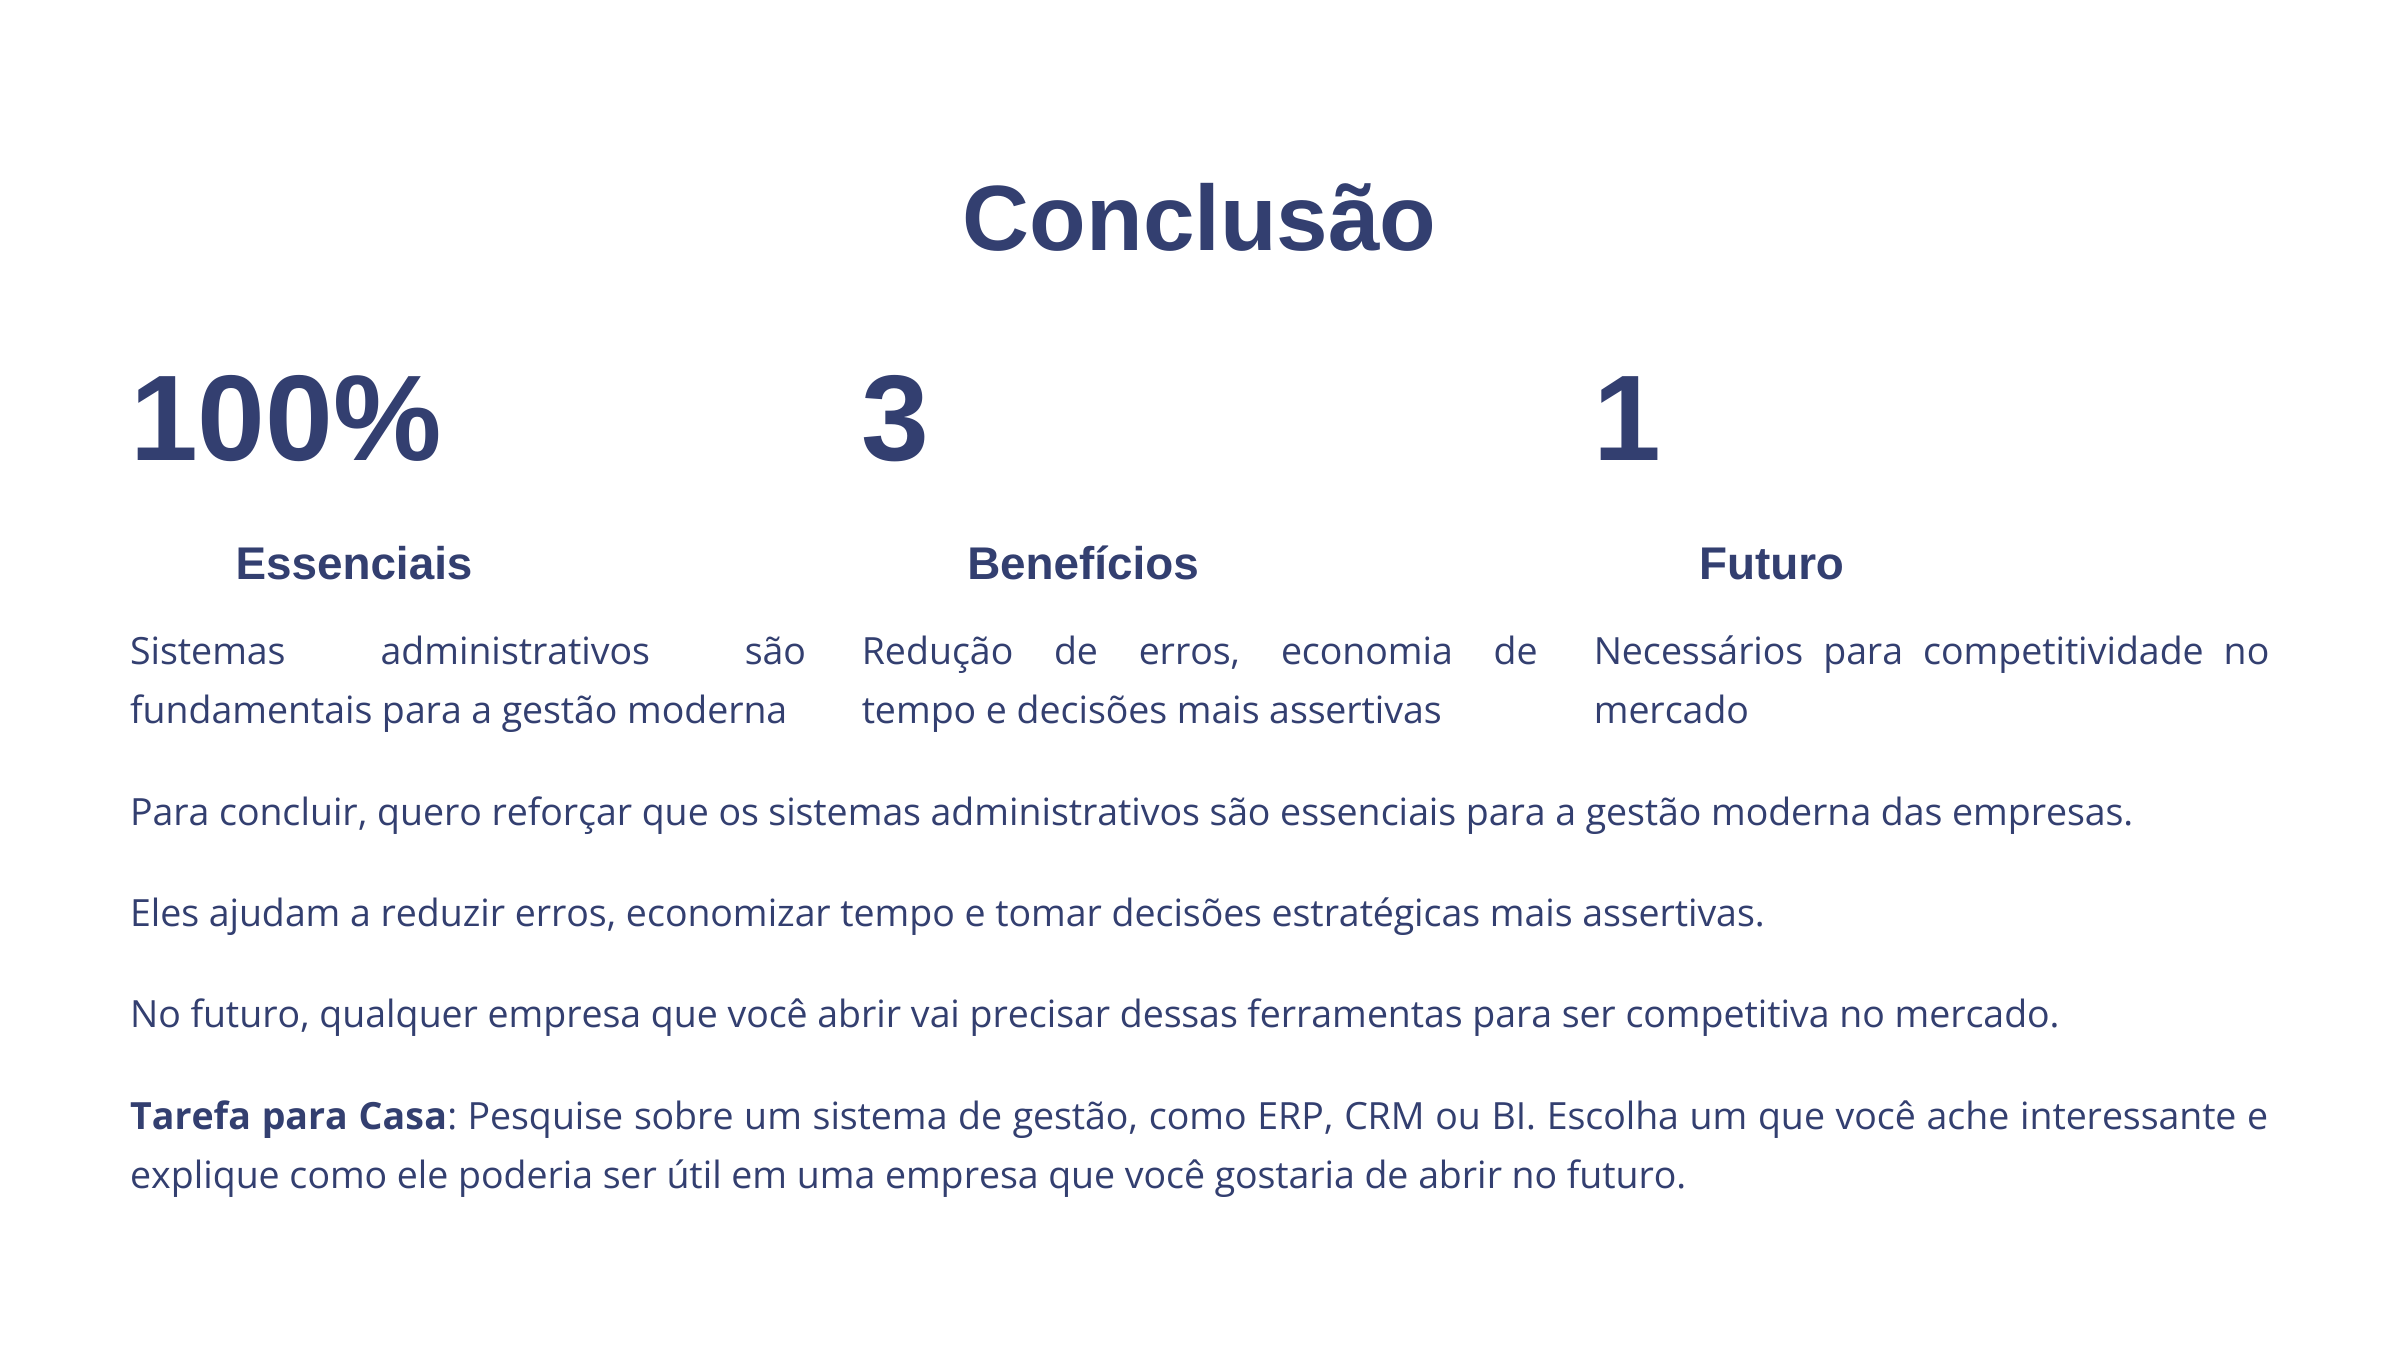

Conclusão
100%
3
1
Essenciais
Benefícios
Futuro
Sistemas administrativos são fundamentais para a gestão moderna
Redução de erros, economia de tempo e decisões mais assertivas
Necessários para competitividade no mercado
Para concluir, quero reforçar que os sistemas administrativos são essenciais para a gestão moderna das empresas.
Eles ajudam a reduzir erros, economizar tempo e tomar decisões estratégicas mais assertivas.
No futuro, qualquer empresa que você abrir vai precisar dessas ferramentas para ser competitiva no mercado.
Tarefa para Casa: Pesquise sobre um sistema de gestão, como ERP, CRM ou BI. Escolha um que você ache interessante e explique como ele poderia ser útil em uma empresa que você gostaria de abrir no futuro.